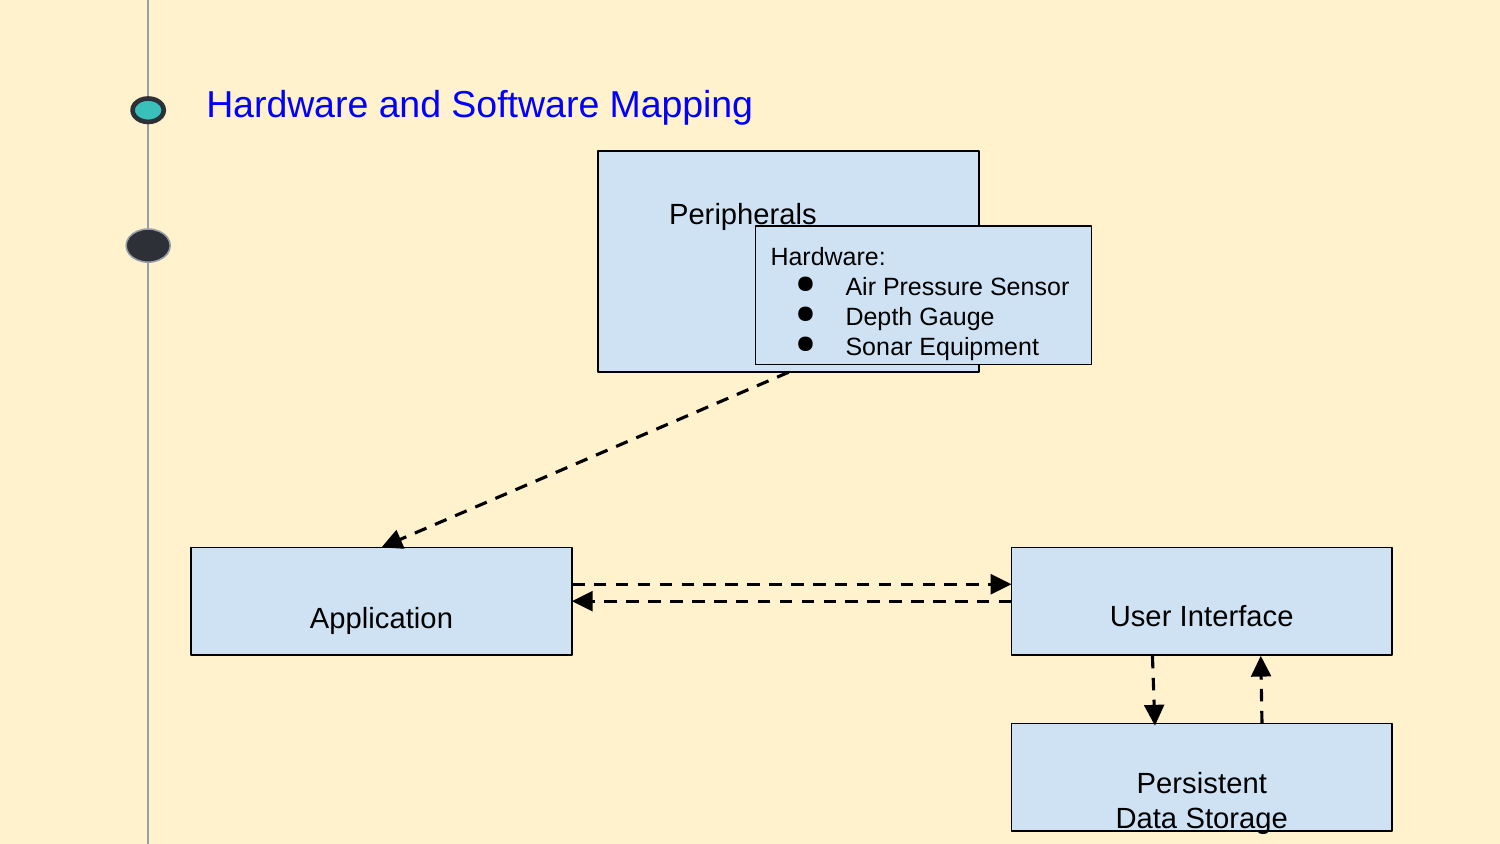

# Hardware and Software Mapping

Peripherals

Hardware:
Air Pressure Sensor
Depth Gauge
Sonar Equipment

User Interface
Application

Persistent Data Storage